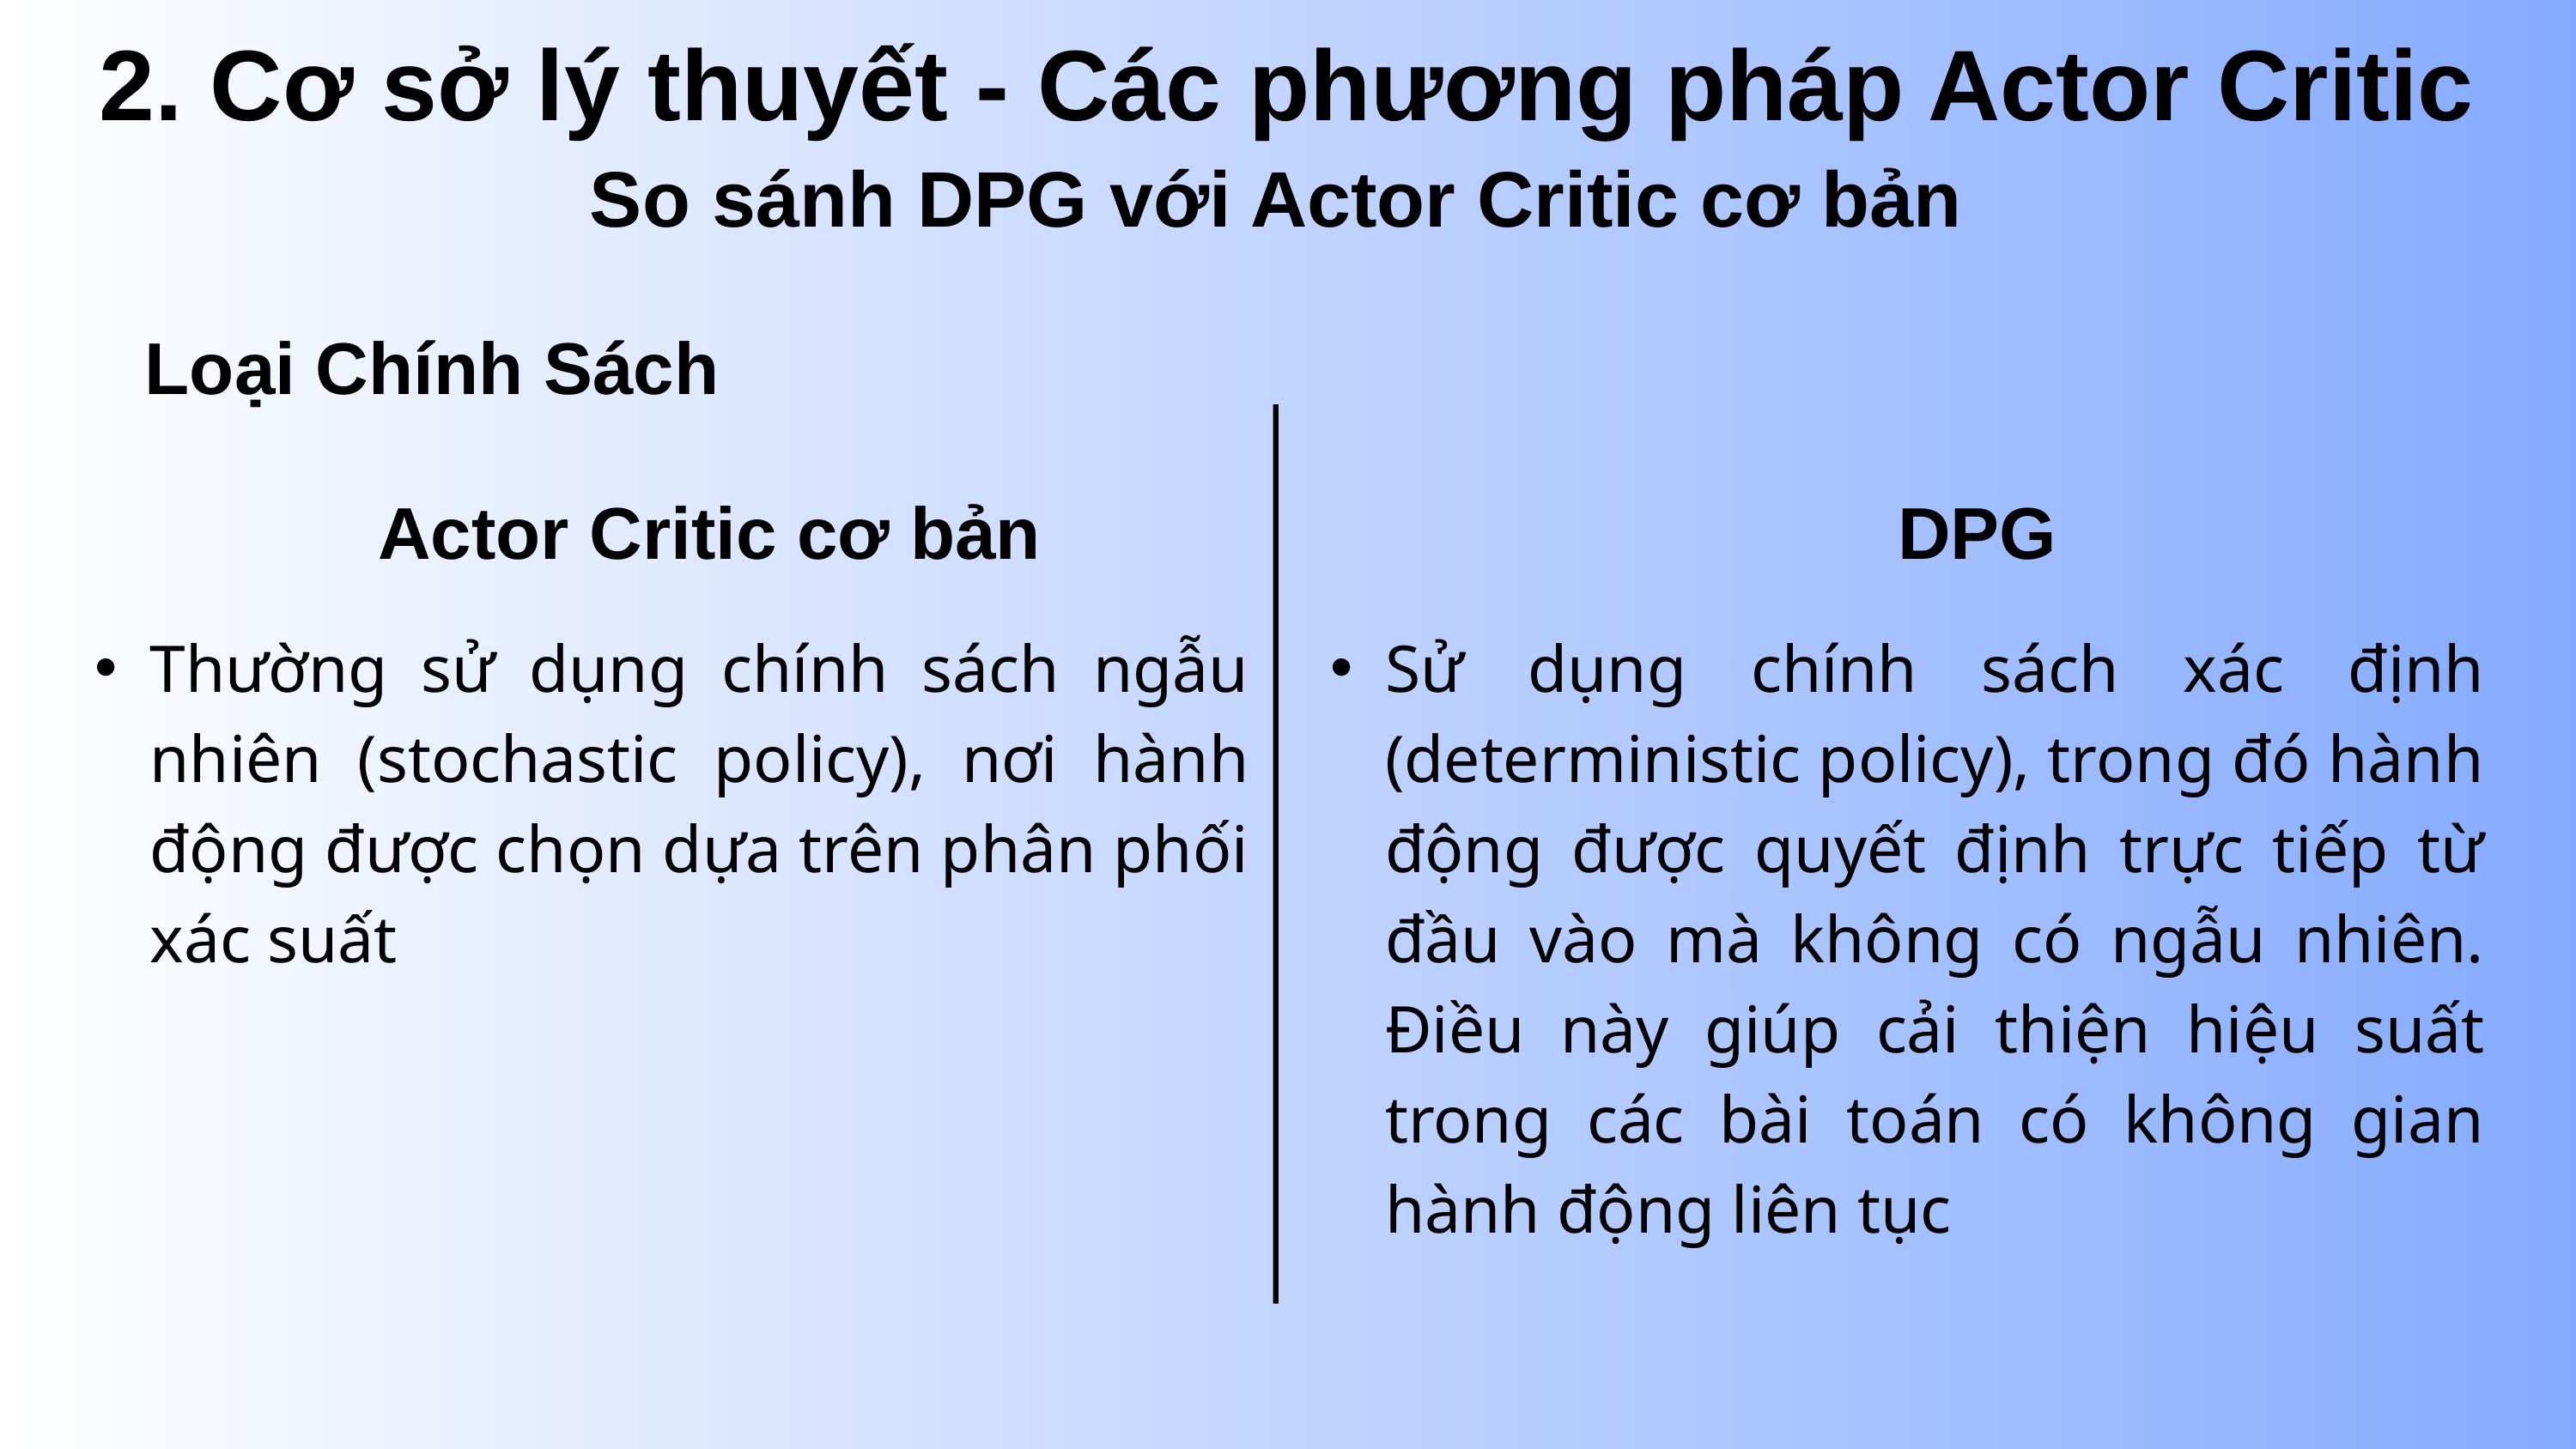

2. Cơ sở lý thuyết - Các phương pháp Actor Critic
So sánh DPG với Actor Critic cơ bản
Loại Chính Sách

Actor Critic cơ bản
DPG
Thường sử dụng chính sách ngẫu nhiên (stochastic policy), nơi hành động được chọn dựa trên phân phối xác suất
Sử dụng chính sách xác định (deterministic policy), trong đó hành động được quyết định trực tiếp từ đầu vào mà không có ngẫu nhiên. Điều này giúp cải thiện hiệu suất trong các bài toán có không gian hành động liên tục